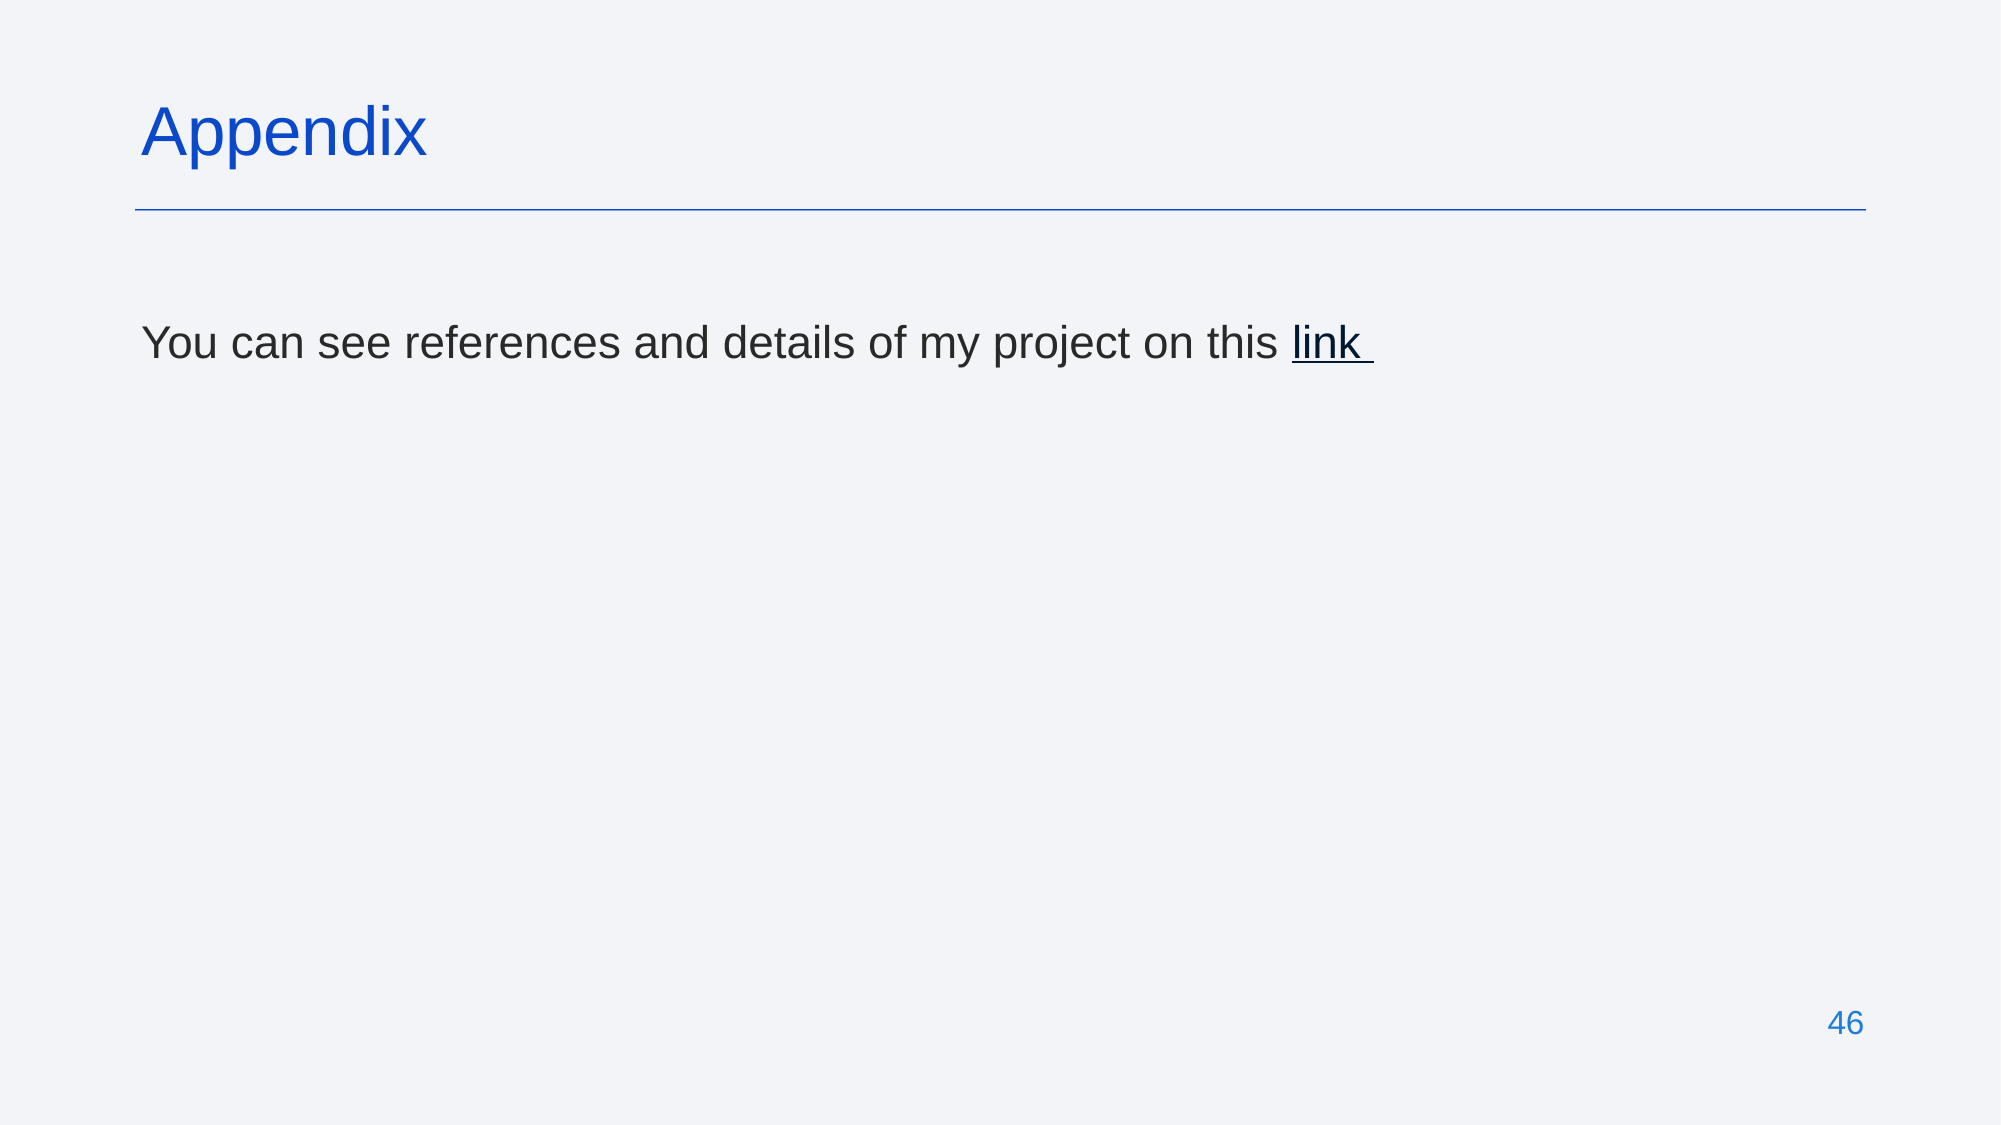

Appendix
You can see references and details of my project on this link
46